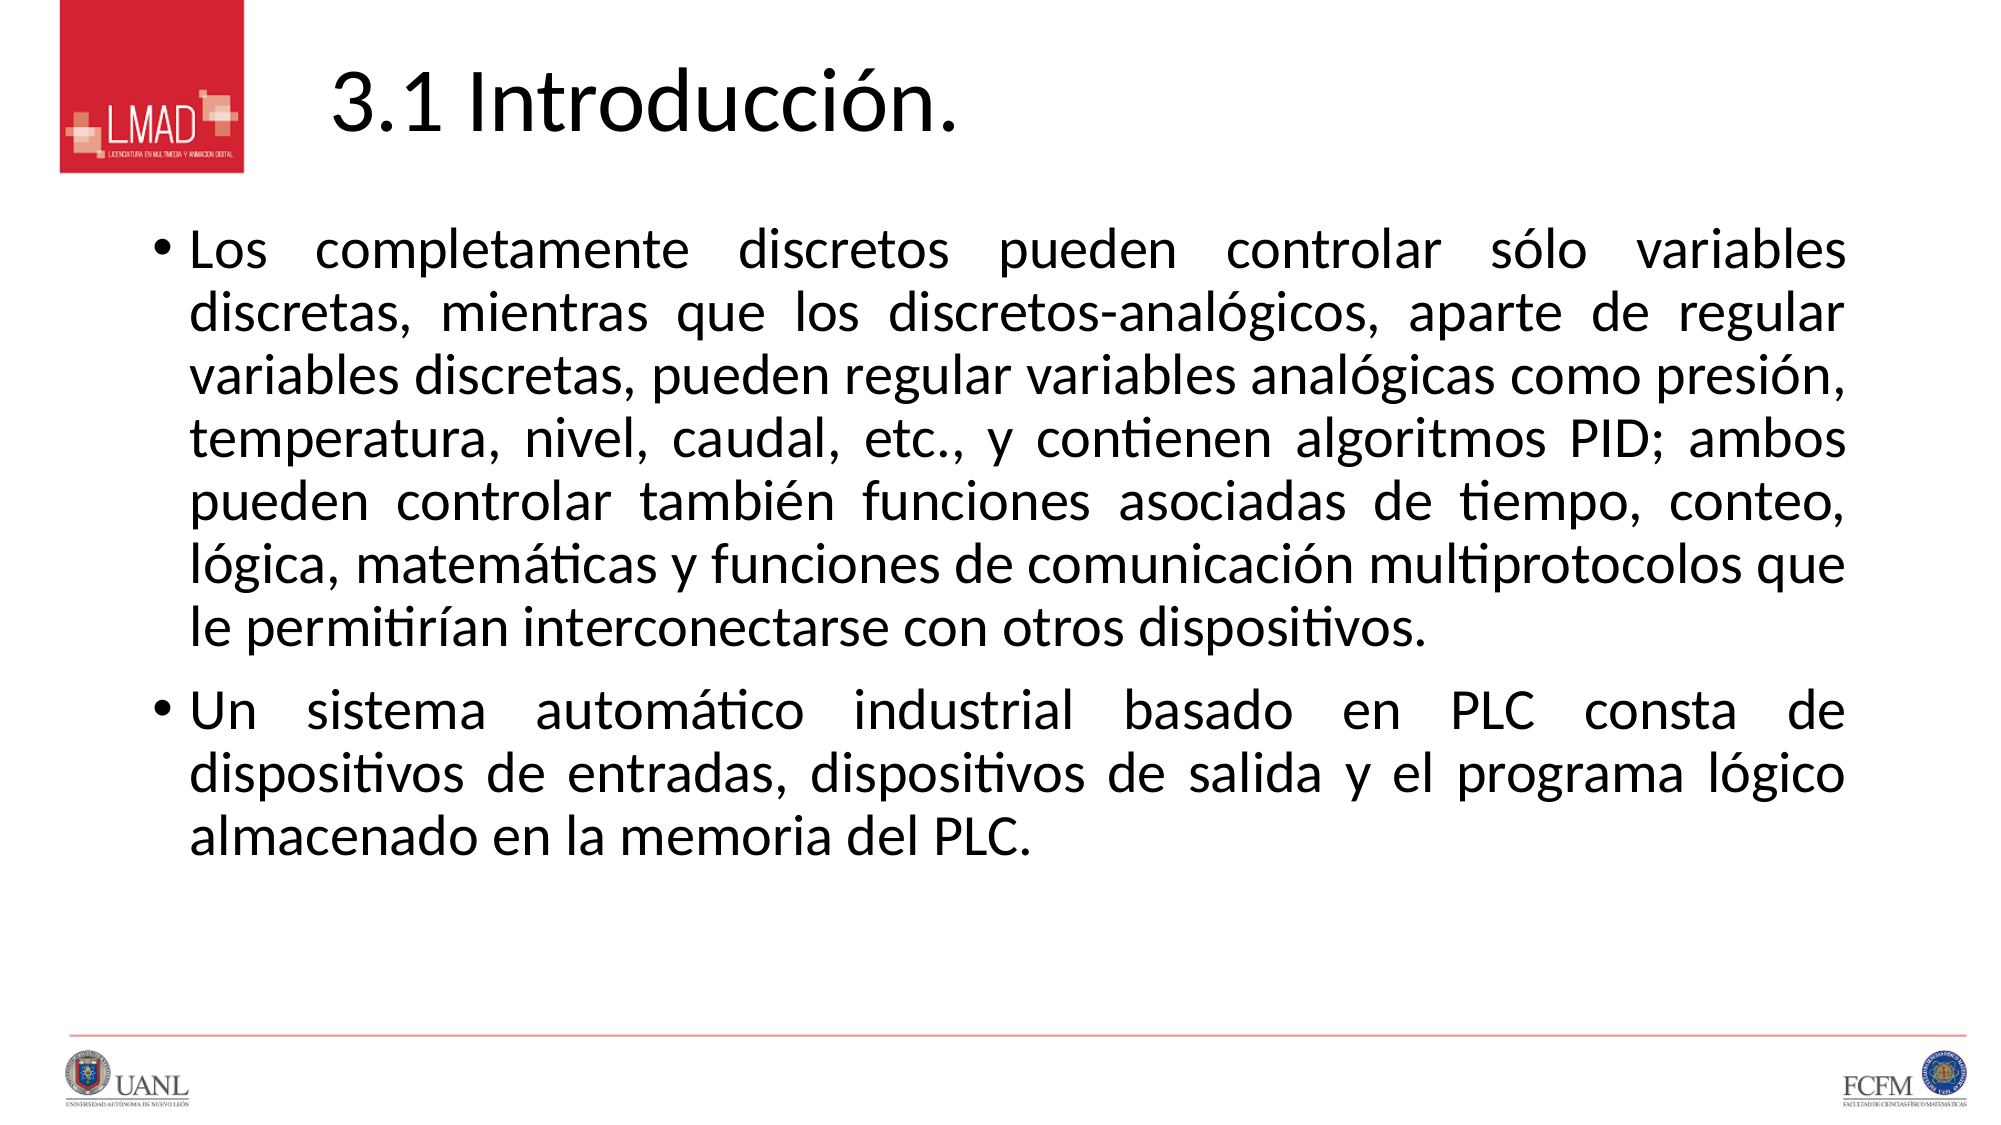

# 3.1 Introducción.
Los completamente discretos pueden controlar sólo variables discretas, mientras que los discretos-analógicos, aparte de regular variables discretas, pueden regular variables analógicas como presión, temperatura, nivel, caudal, etc., y contienen algoritmos PID; ambos pueden controlar también funciones asociadas de tiempo, conteo, lógica, matemáticas y funciones de comunicación multiprotocolos que le permitirían interconectarse con otros dispositivos.
Un sistema automático industrial basado en PLC consta de dispositivos de entradas, dispositivos de salida y el programa lógico almacenado en la memoria del PLC.